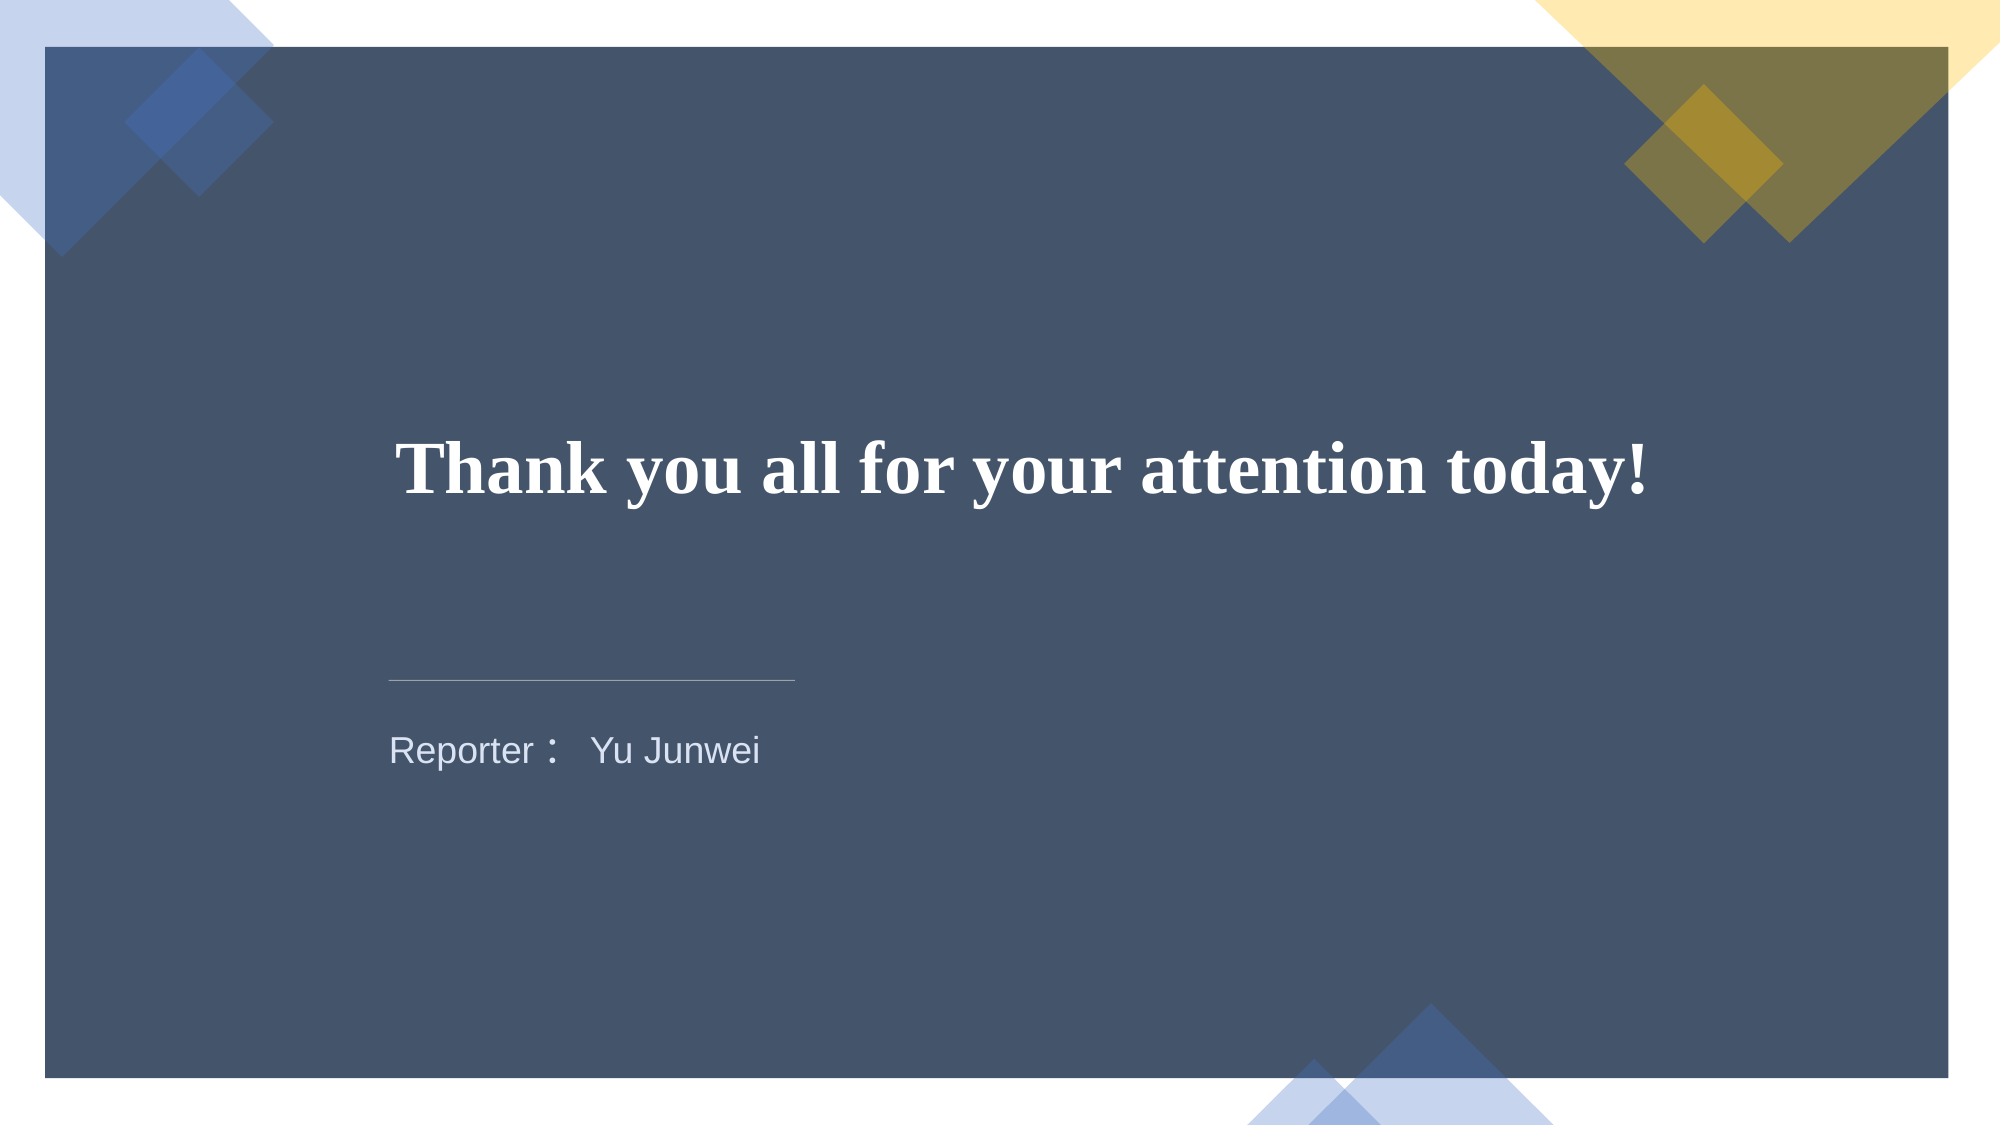

Thank you all for your attention today!
Reporter：Yu Junwei